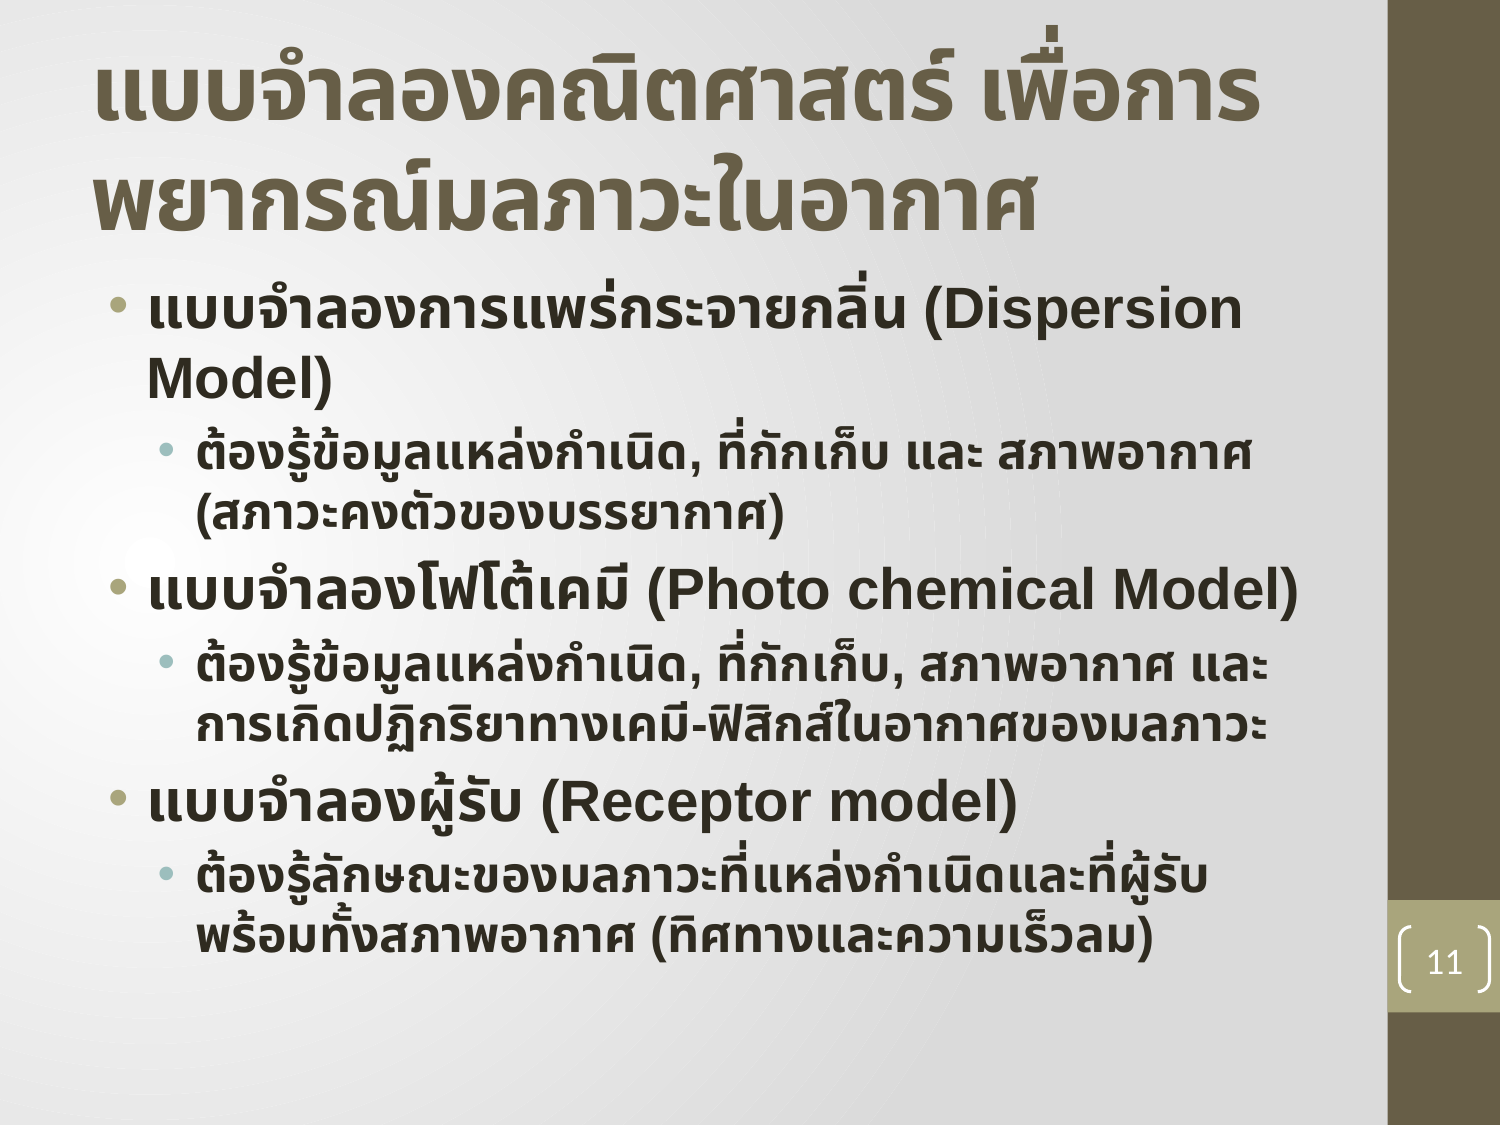

# แบบจำลองคณิตศาสตร์ เพื่อการพยากรณ์มลภาวะในอากาศ
แบบจำลองการแพร่กระจายกลิ่น (Dispersion Model)
ต้องรู้ข้อมูลแหล่งกำเนิด, ที่กักเก็บ และ สภาพอากาศ (สภาวะคงตัวของบรรยากาศ)
แบบจำลองโฟโต้เคมี (Photo chemical Model)
ต้องรู้ข้อมูลแหล่งกำเนิด, ที่กักเก็บ, สภาพอากาศ และการเกิดปฏิกริยาทางเคมี-ฟิสิกส์ในอากาศของมลภาวะ
แบบจำลองผู้รับ (Receptor model)
ต้องรู้ลักษณะของมลภาวะที่แหล่งกำเนิดและที่ผู้รับ พร้อมทั้งสภาพอากาศ (ทิศทางและความเร็วลม)
11